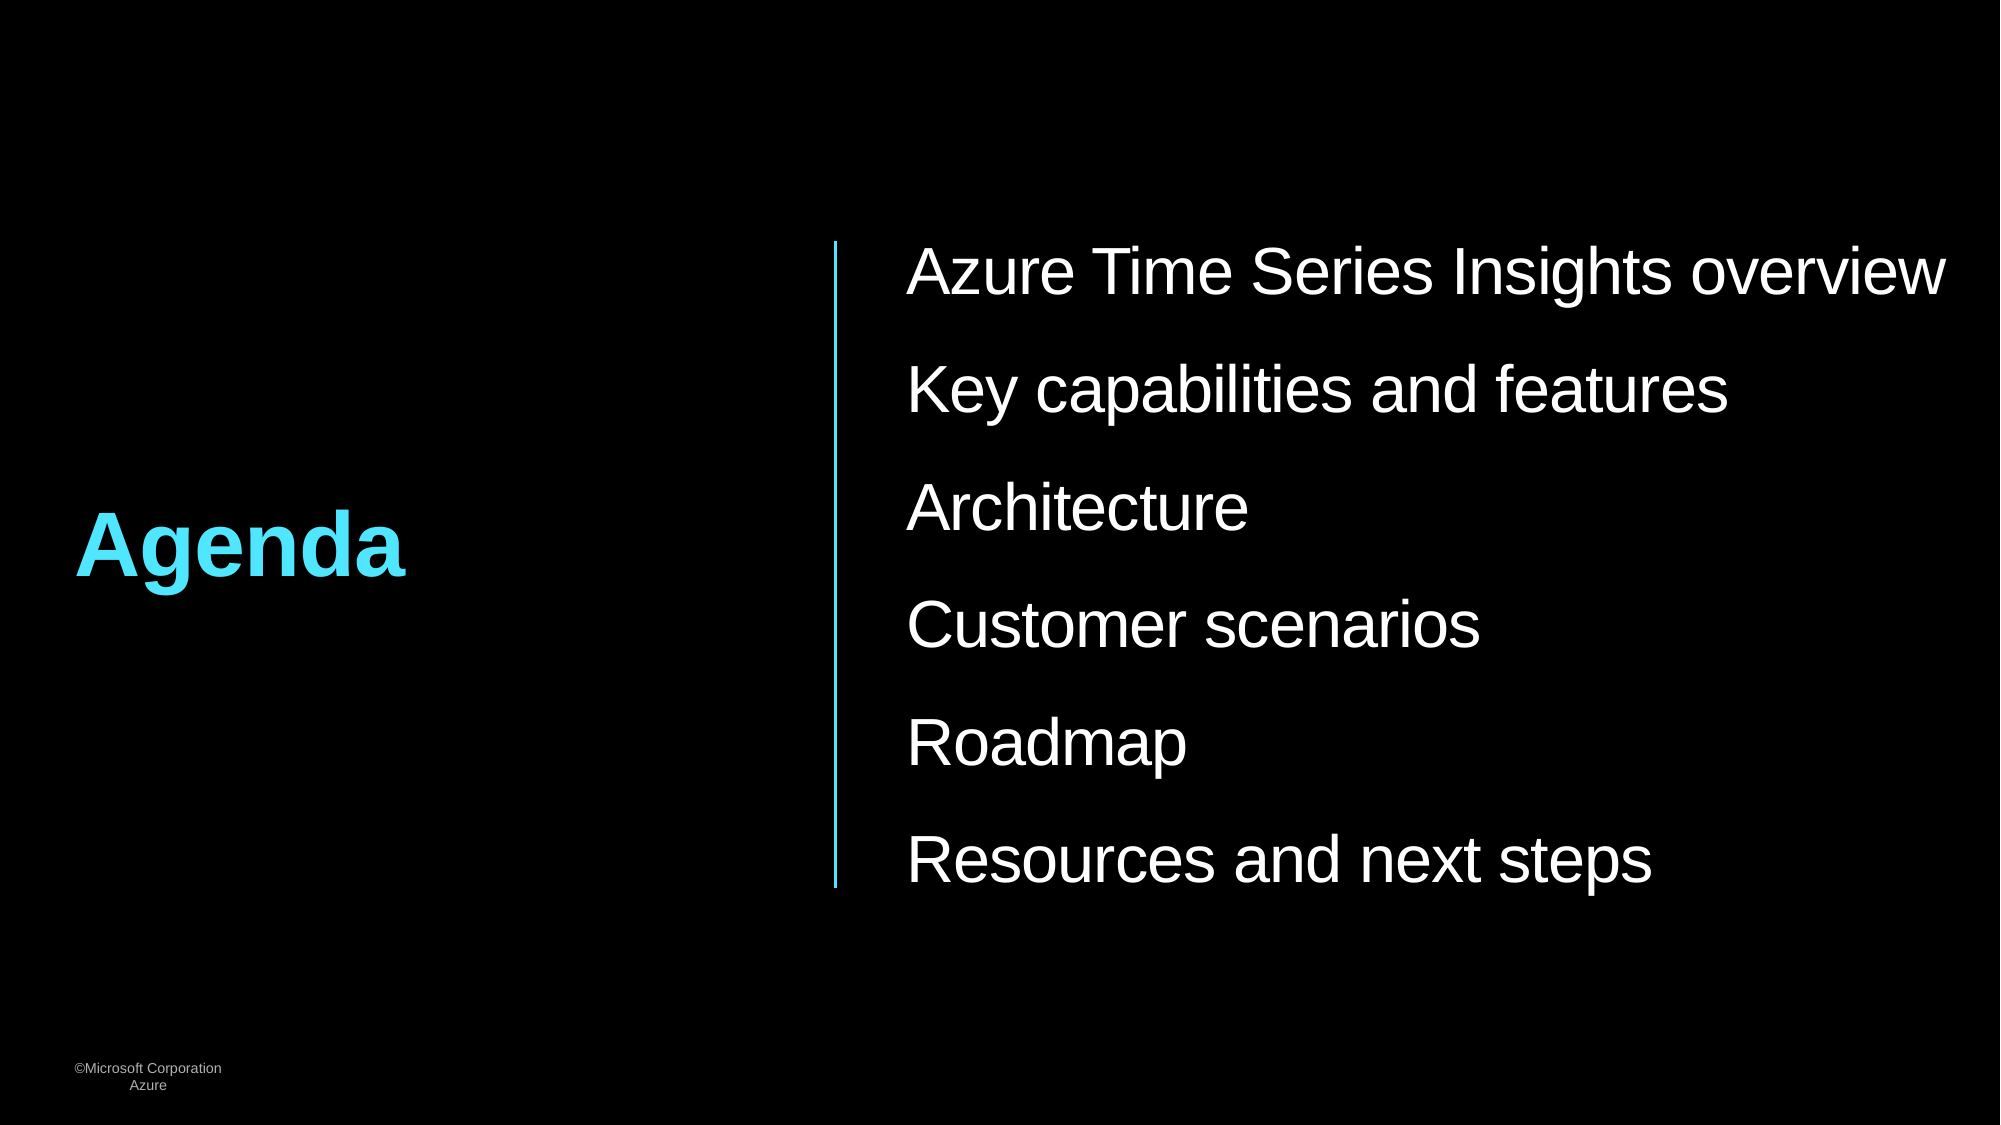

Azure Time Series Insights overview
Key capabilities and features
Architecture
Customer scenarios
Roadmap
Resources and next steps
# Agenda